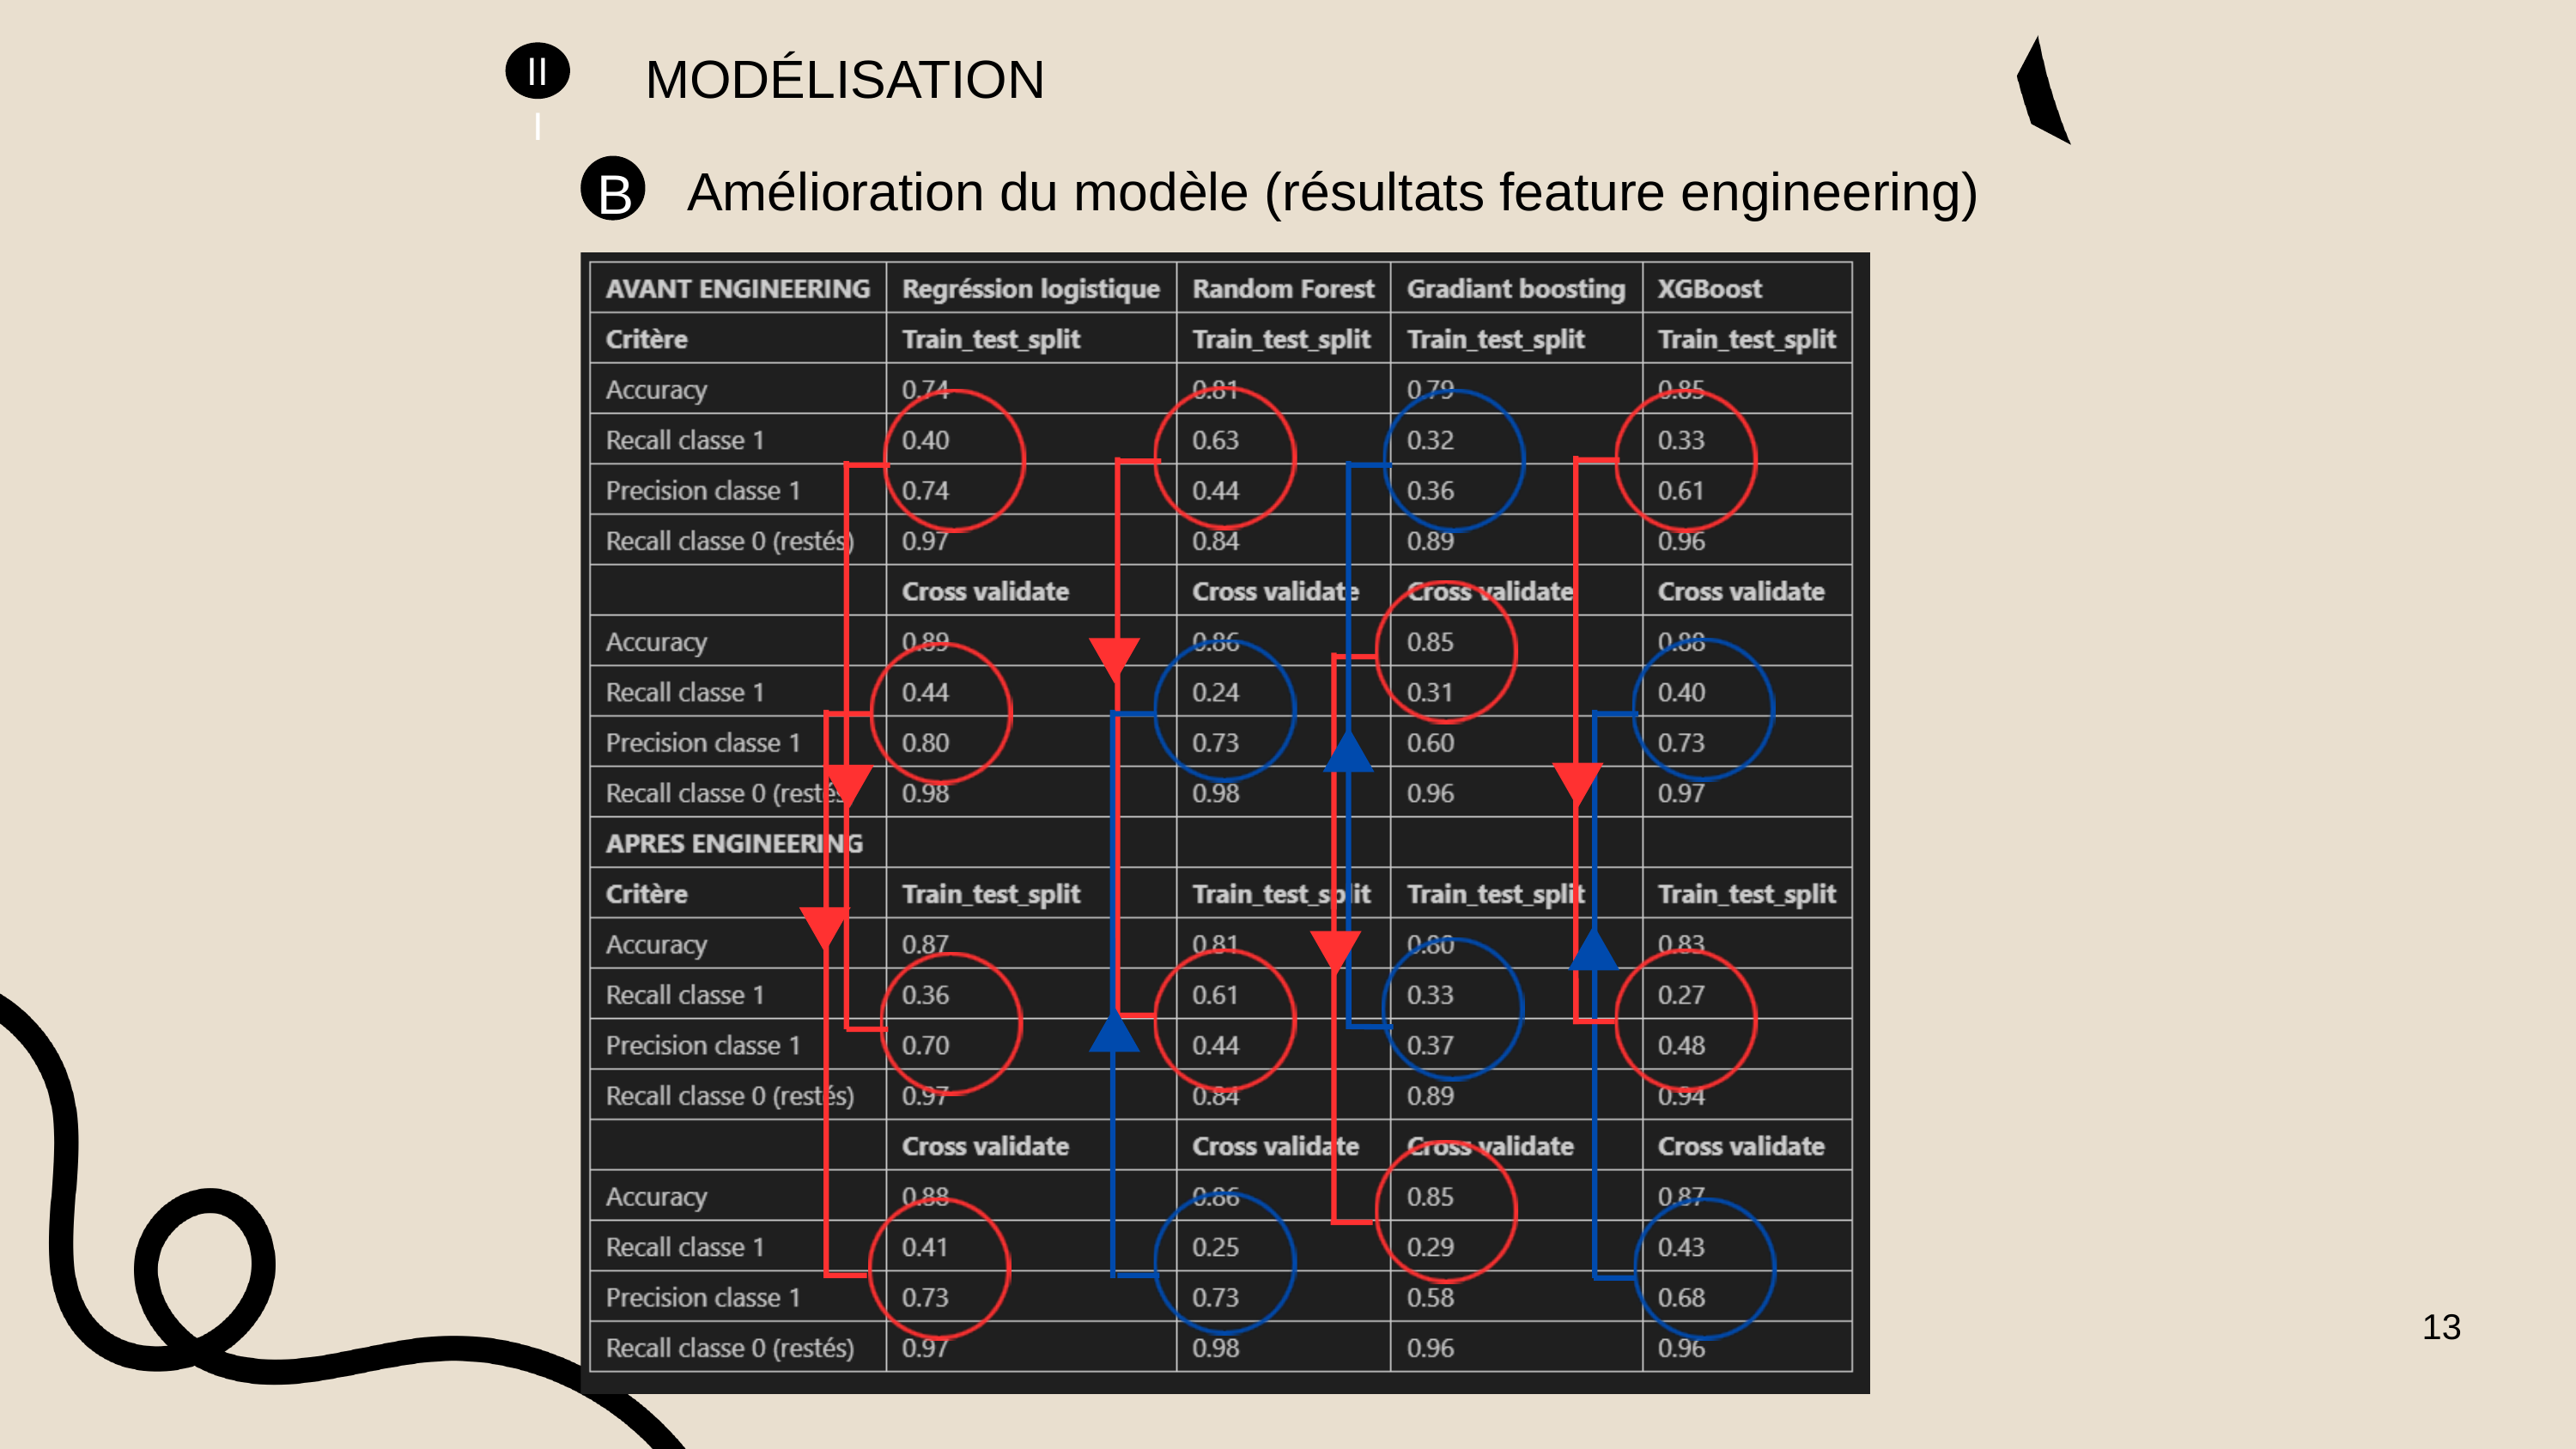

MODÉLISATION

III
Amélioration du modèle (résultats feature engineering)

B

13